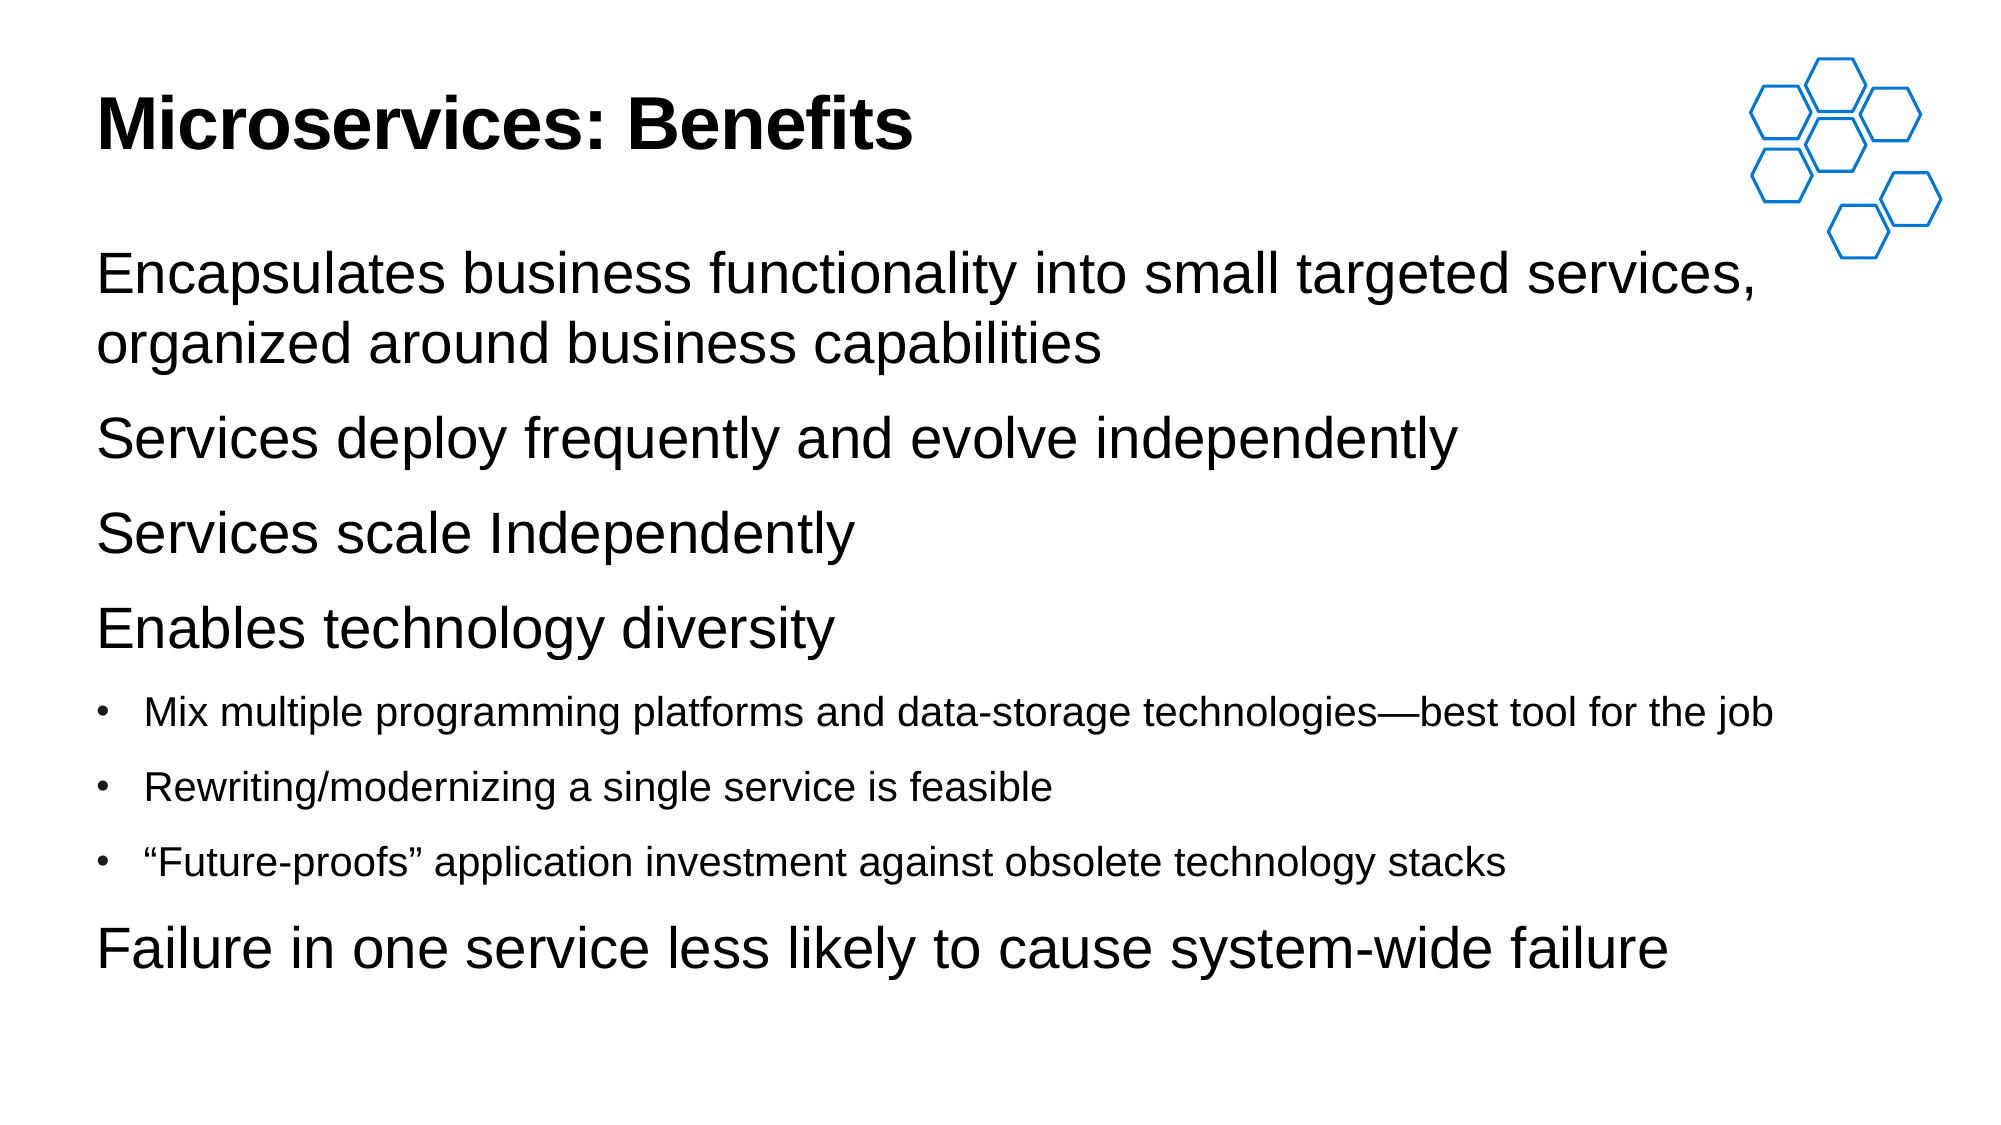

# Microservices: Benefits
Encapsulates business functionality into small targeted services,
organized around business capabilities
Services deploy frequently and evolve independently
Services scale Independently
Enables technology diversity
Mix multiple programming platforms and data-storage technologies—best tool for the job
Rewriting/modernizing a single service is feasible
“Future-proofs” application investment against obsolete technology stacks
Failure in one service less likely to cause system-wide failure